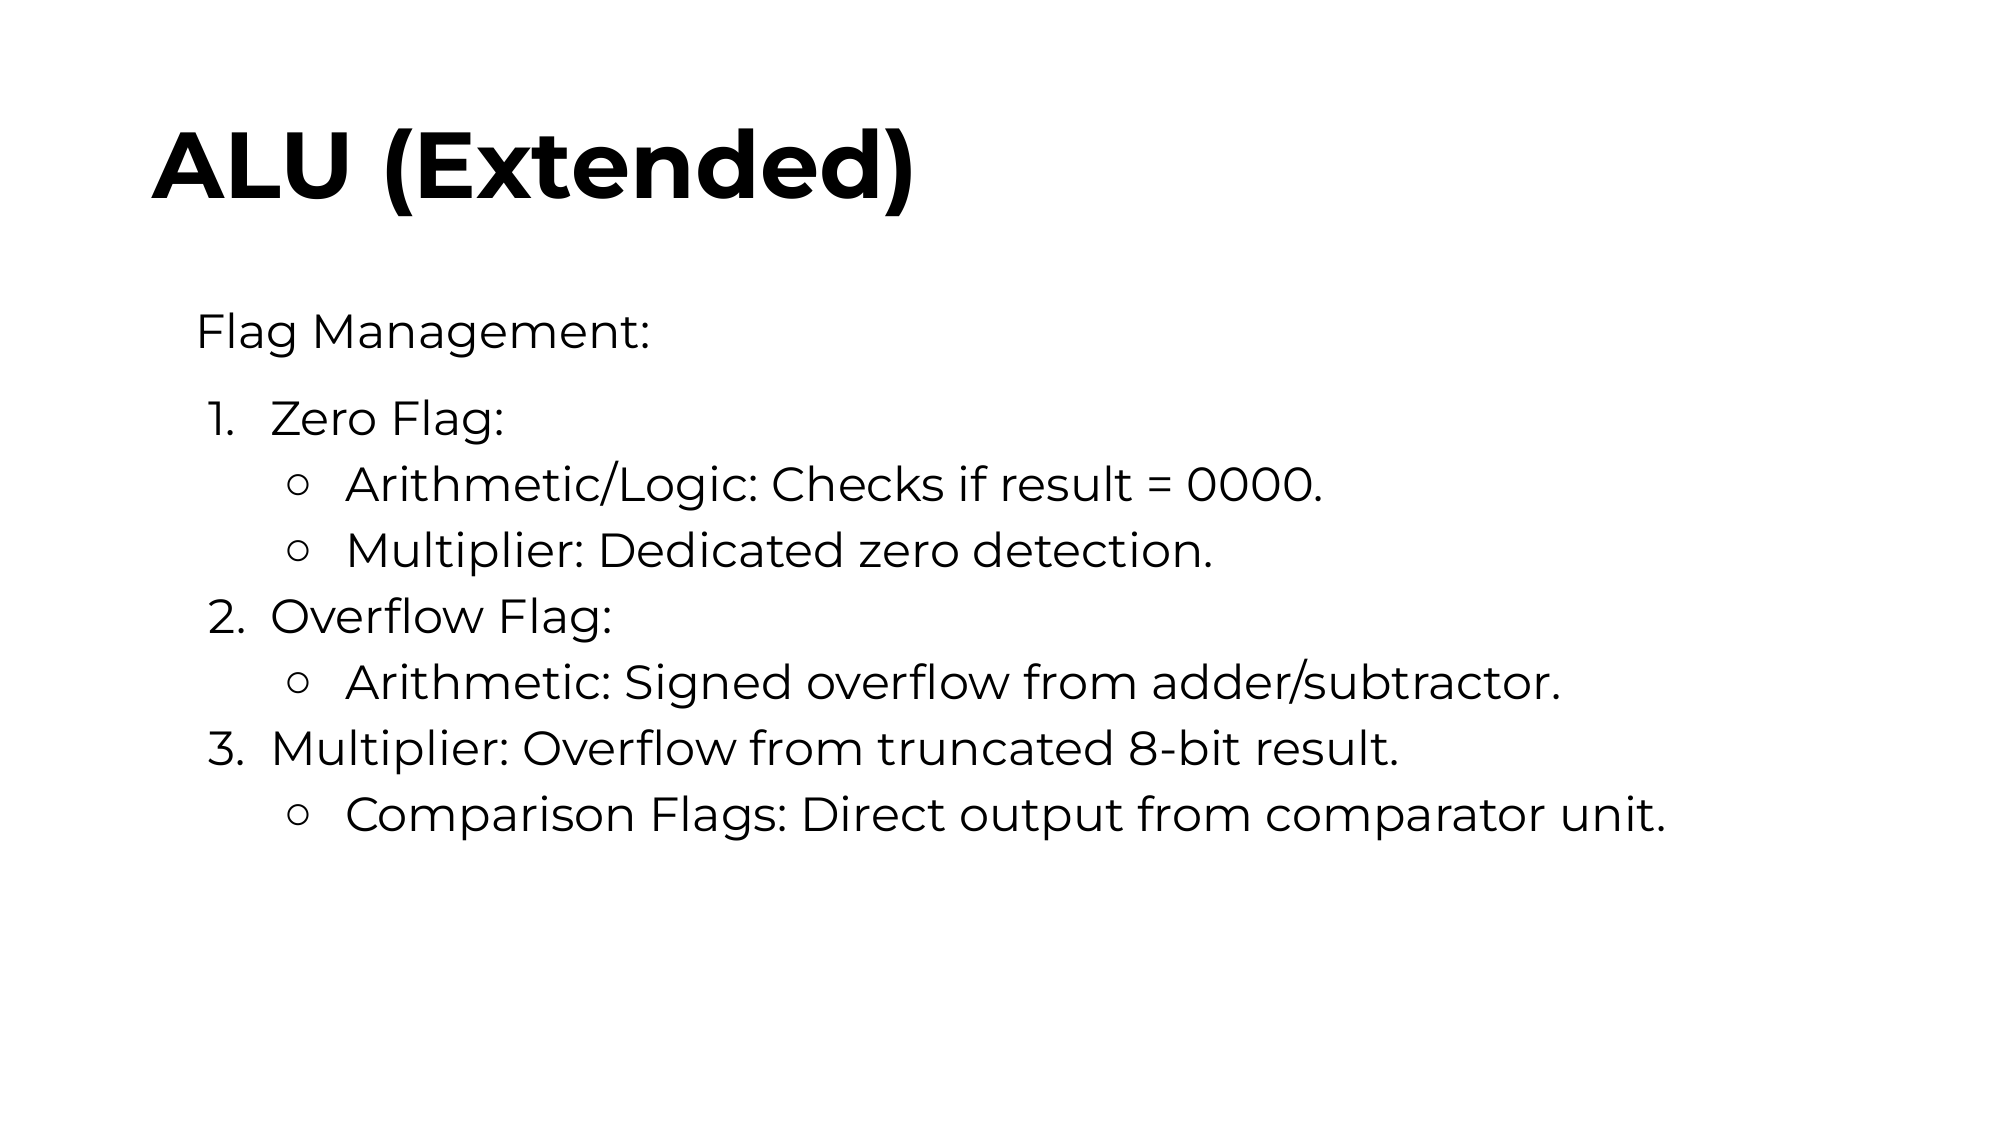

# ALU (Extended)
Flag Management:
Zero Flag:
Arithmetic/Logic: Checks if result = 0000.
Multiplier: Dedicated zero detection.
Overflow Flag:
Arithmetic: Signed overflow from adder/subtractor.
Multiplier: Overflow from truncated 8-bit result.
Comparison Flags: Direct output from comparator unit.